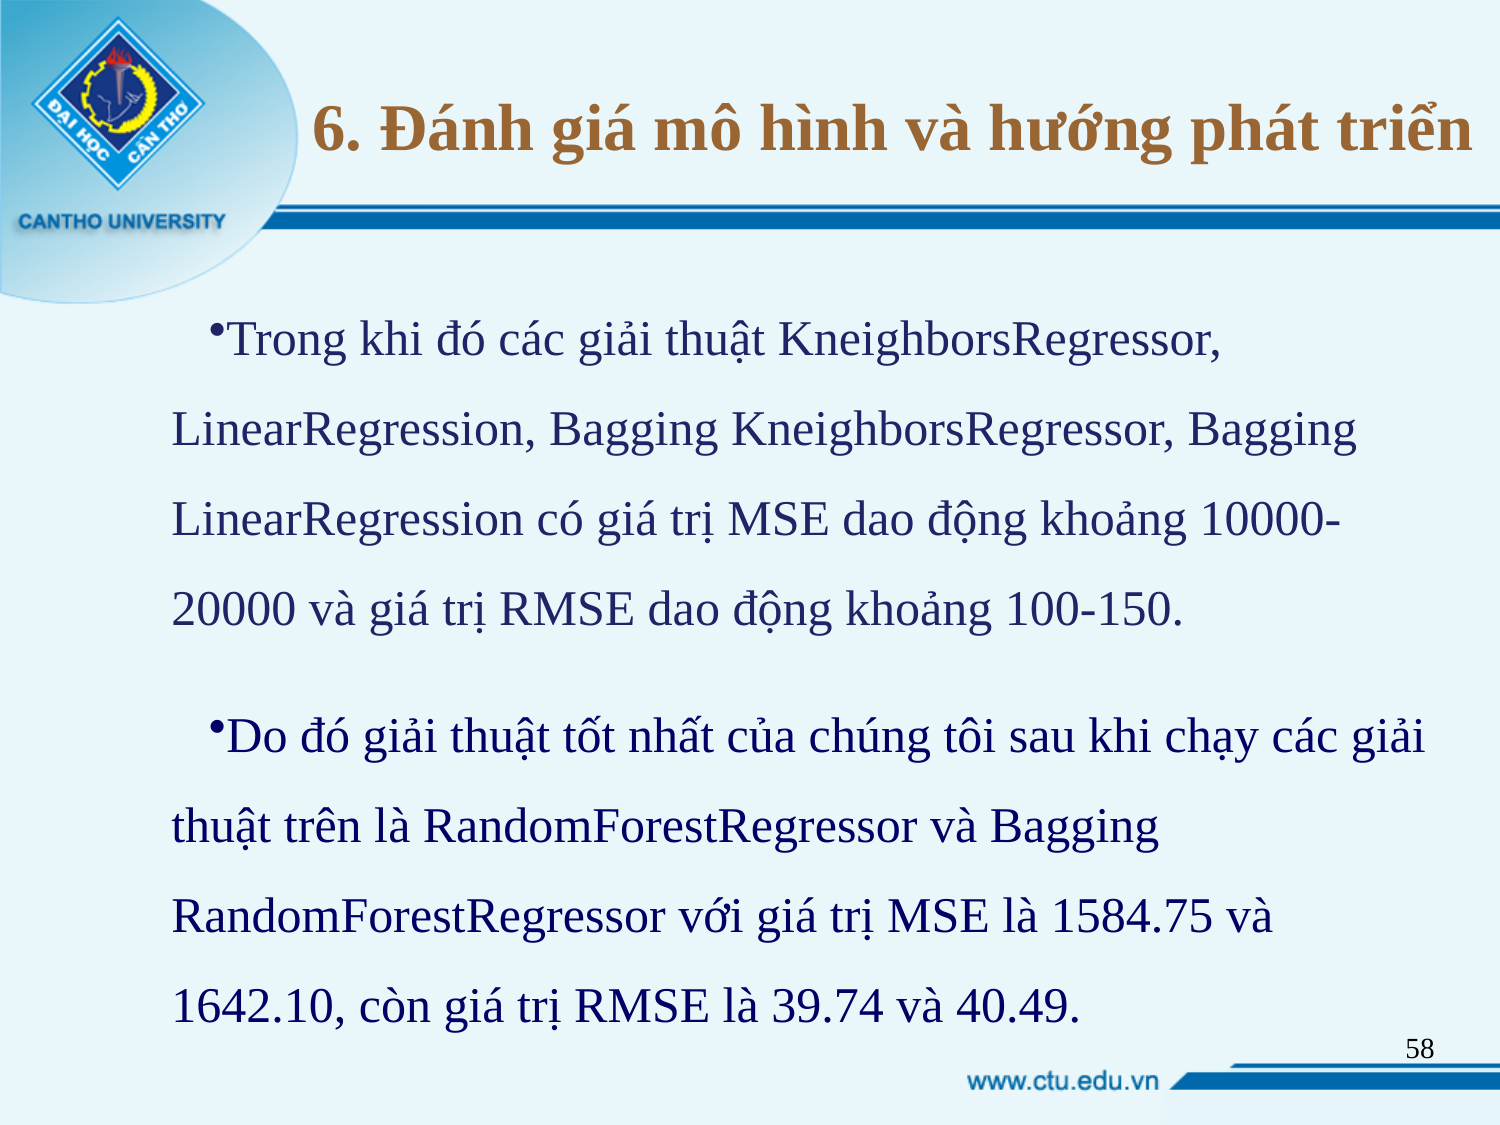

# 6. Đánh giá mô hình và hướng phát triển
Trong khi đó các giải thuật KneighborsRegressor, LinearRegression, Bagging KneighborsRegressor, Bagging LinearRegression có giá trị MSE dao động khoảng 10000-20000 và giá trị RMSE dao động khoảng 100-150.
Do đó giải thuật tốt nhất của chúng tôi sau khi chạy các giải thuật trên là RandomForestRegressor và Bagging RandomForestRegressor với giá trị MSE là 1584.75 và 1642.10, còn giá trị RMSE là 39.74 và 40.49.

58